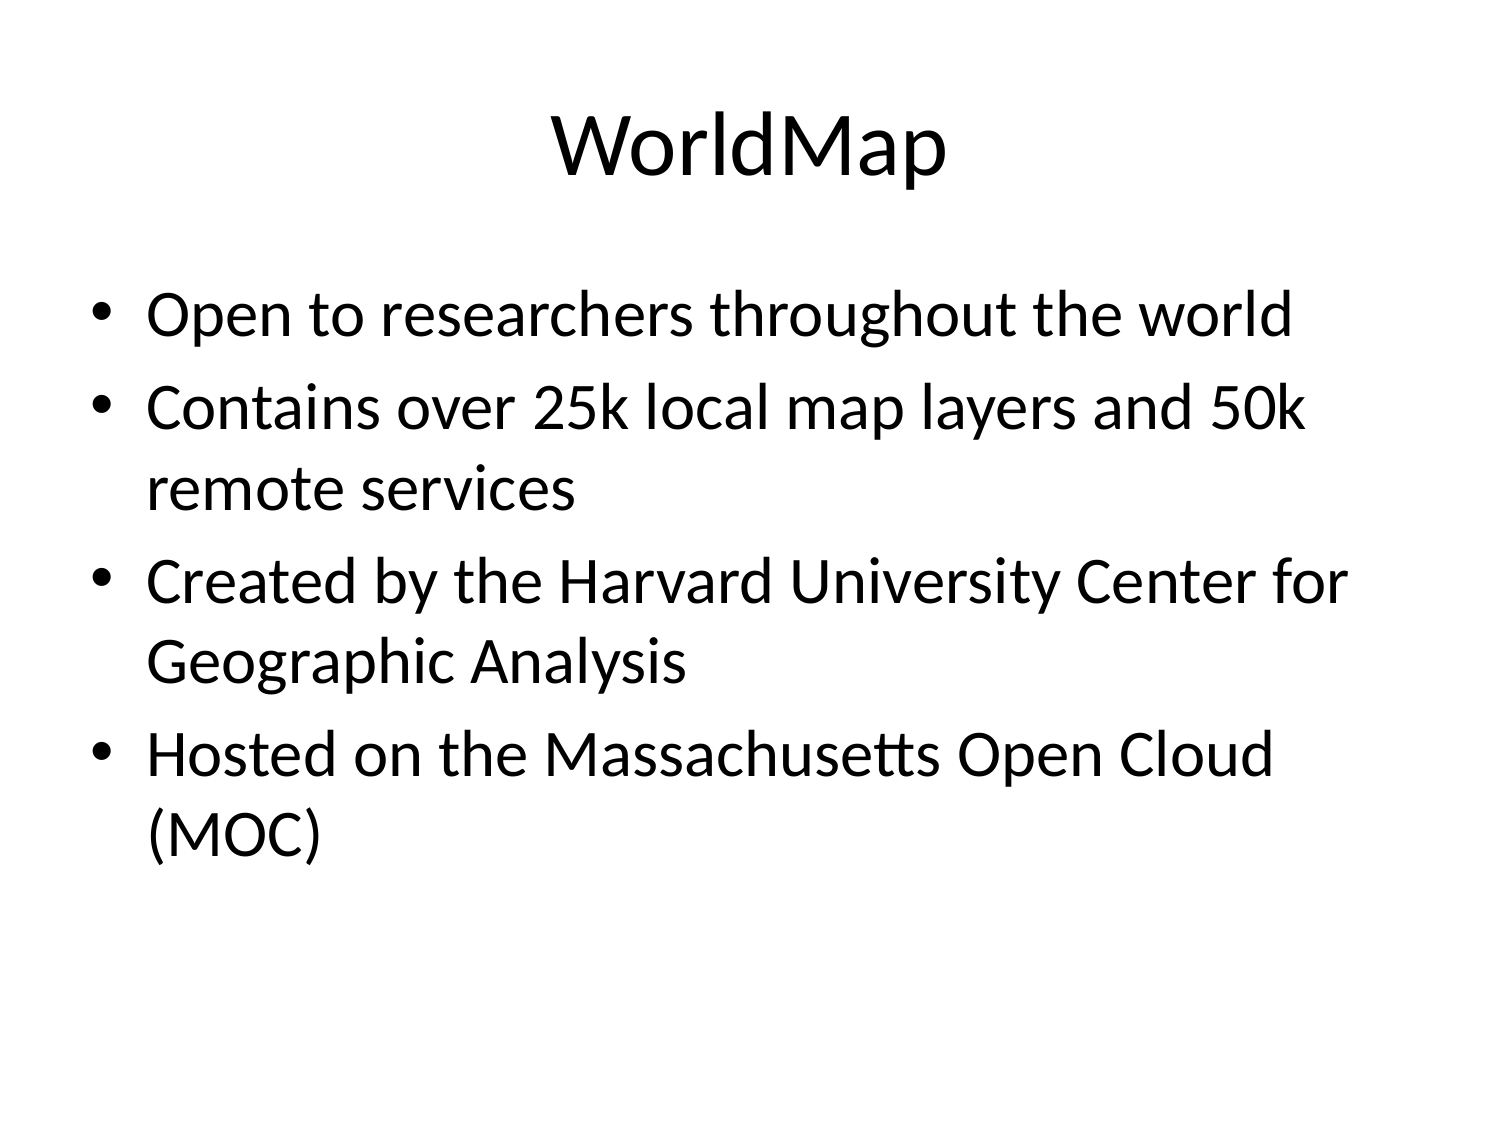

# WorldMap
Open to researchers throughout the world
Contains over 25k local map layers and 50k remote services
Created by the Harvard University Center for Geographic Analysis
Hosted on the Massachusetts Open Cloud (MOC)